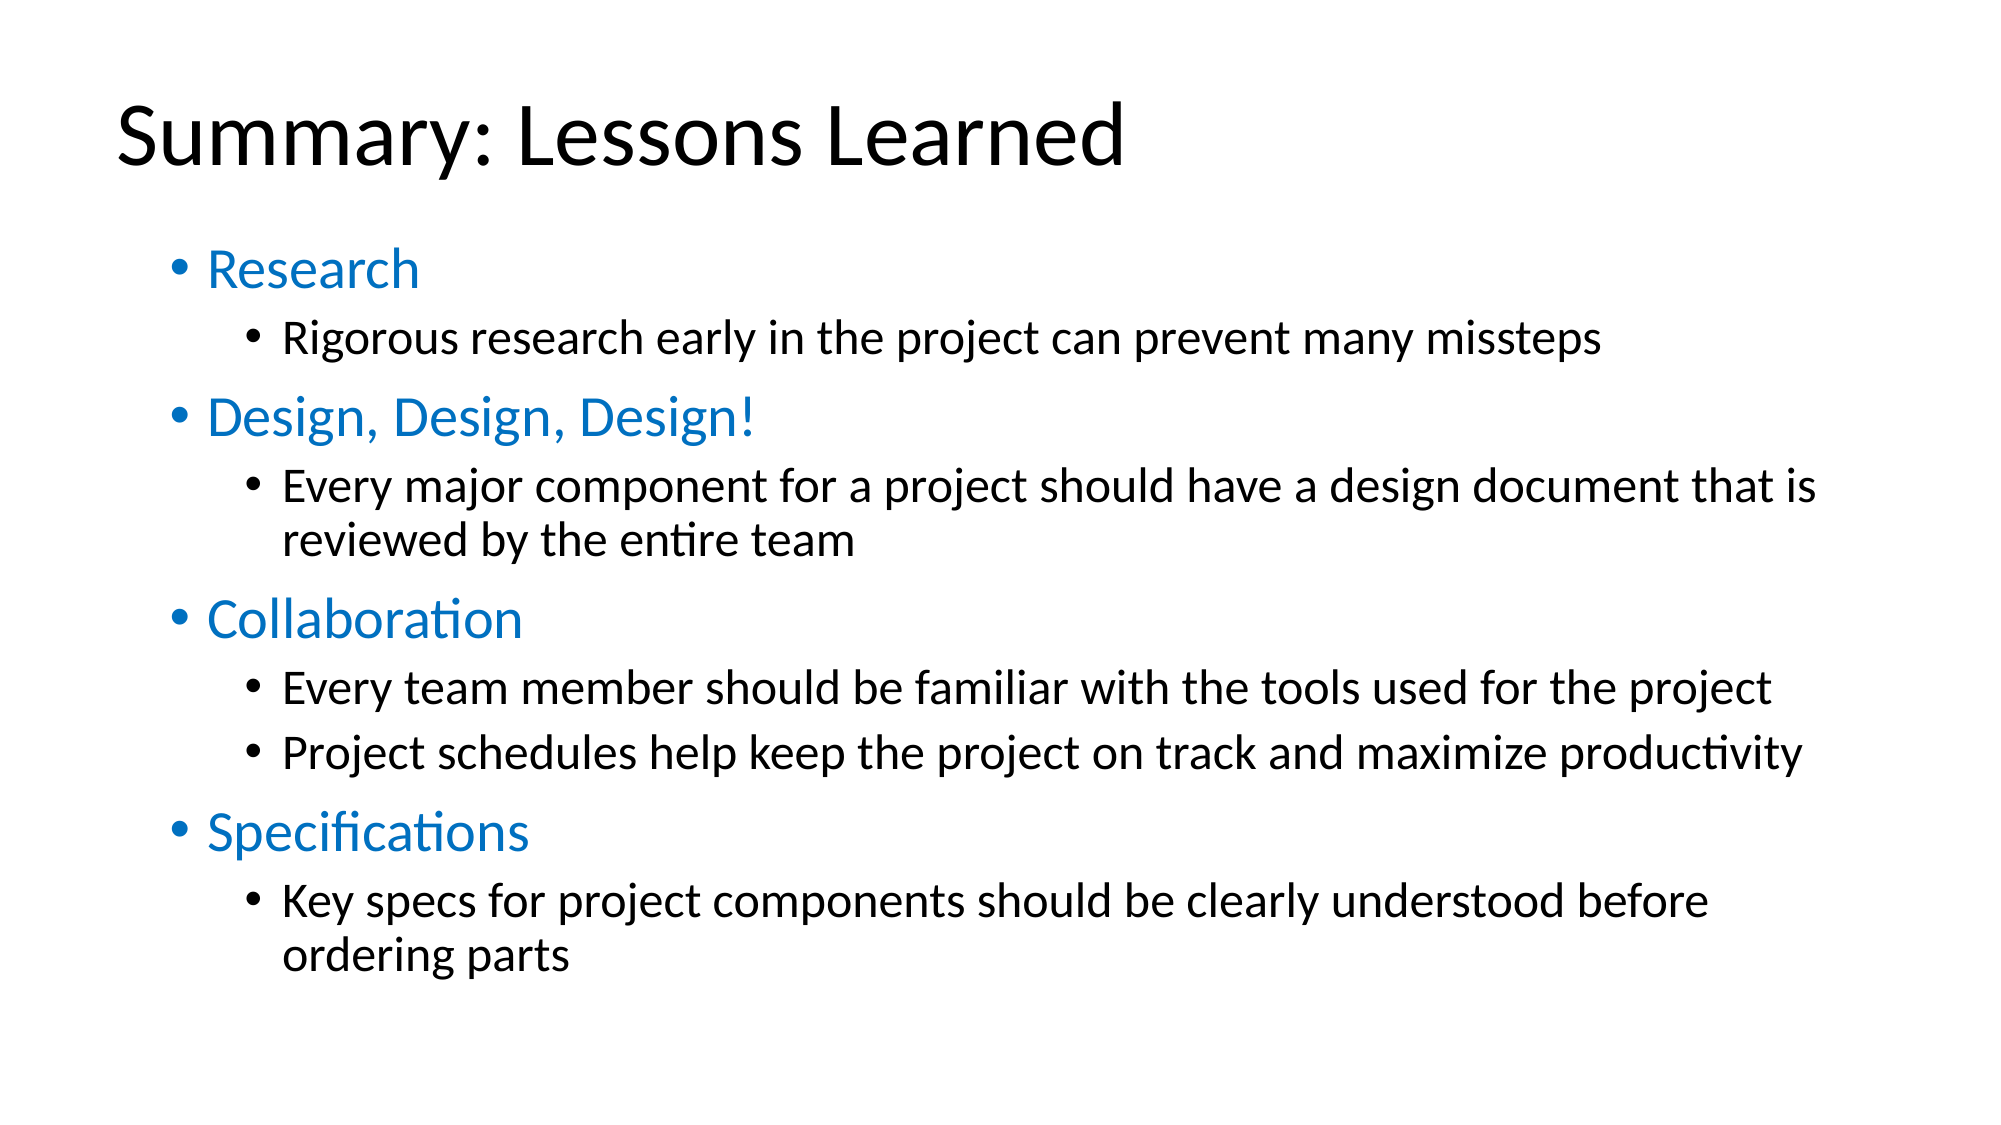

# Summary: Lessons Learned
Research
Rigorous research early in the project can prevent many missteps
Design, Design, Design!
Every major component for a project should have a design document that is reviewed by the entire team
Collaboration
Every team member should be familiar with the tools used for the project
Project schedules help keep the project on track and maximize productivity
Specifications
Key specs for project components should be clearly understood before ordering parts